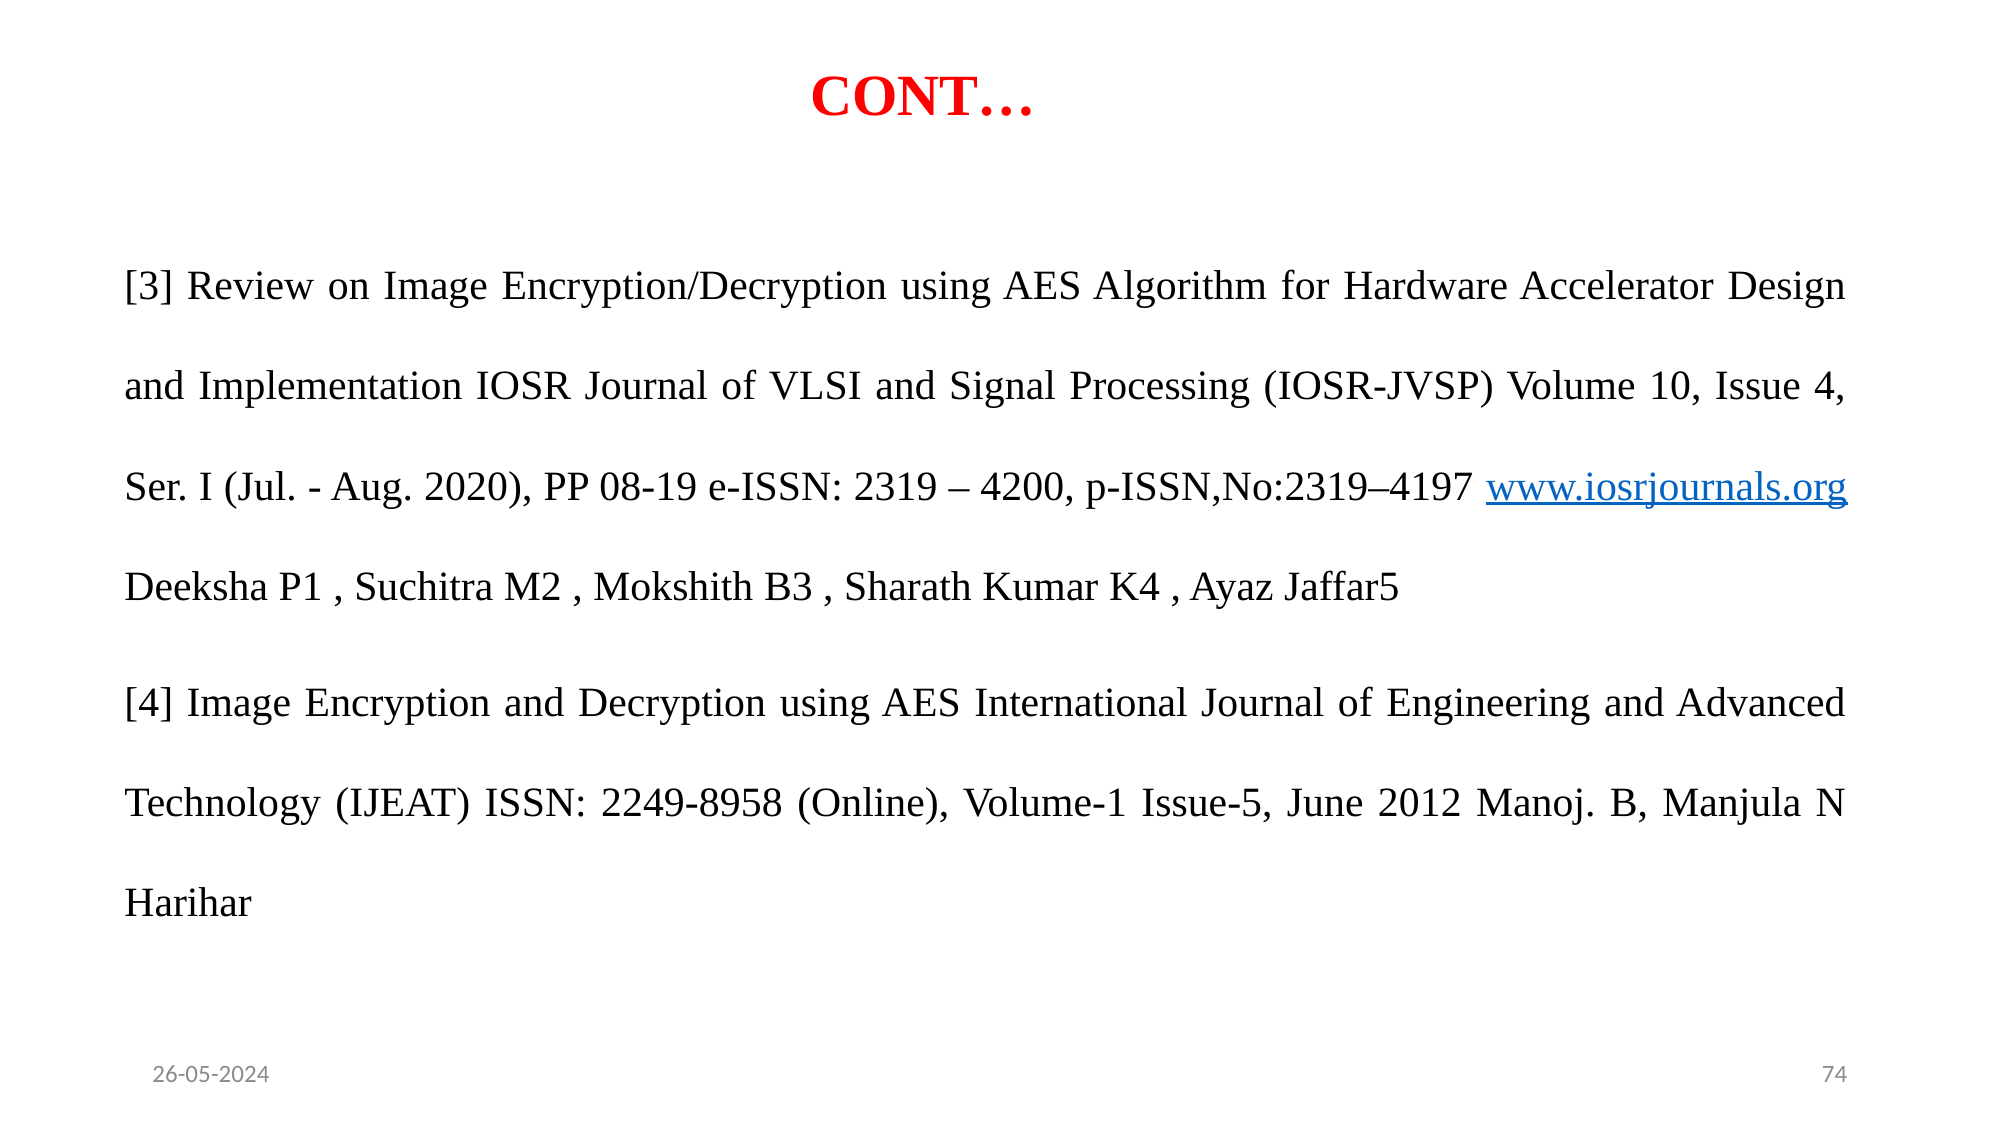

CONT…
[3] Review on Image Encryption/Decryption using AES Algorithm for Hardware Accelerator Design and Implementation IOSR Journal of VLSI and Signal Processing (IOSR-JVSP) Volume 10, Issue 4, Ser. I (Jul. - Aug. 2020), PP 08-19 e-ISSN: 2319 – 4200, p-ISSN,No:2319–4197 www.iosrjournals.org Deeksha P1 , Suchitra M2 , Mokshith B3 , Sharath Kumar K4 , Ayaz Jaffar5
[4] Image Encryption and Decryption using AES International Journal of Engineering and Advanced Technology (IJEAT) ISSN: 2249-8958 (Online), Volume-1 Issue-5, June 2012 Manoj. B, Manjula N Harihar
26-05-2024
74